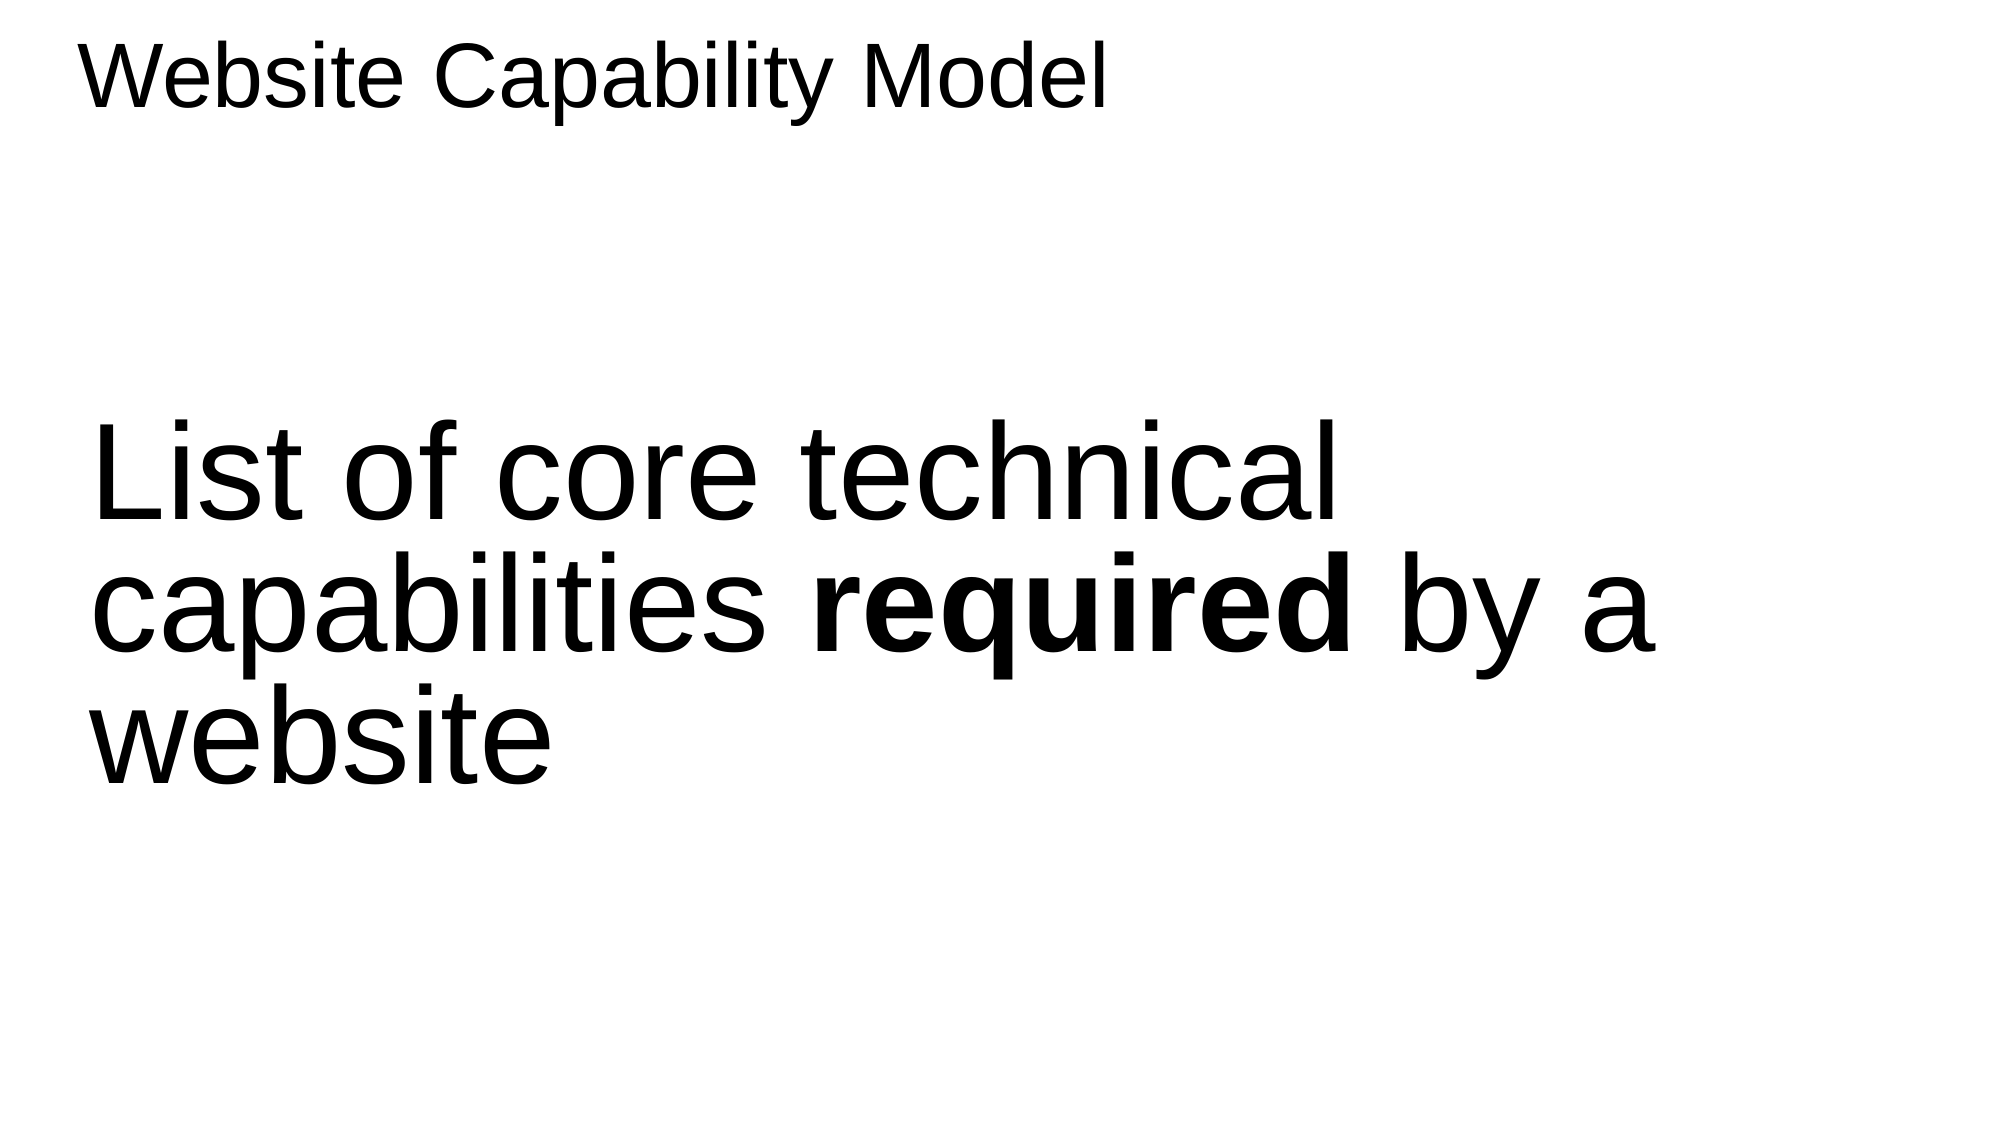

Website Capability Model
# List of core technical capabilities required by a website